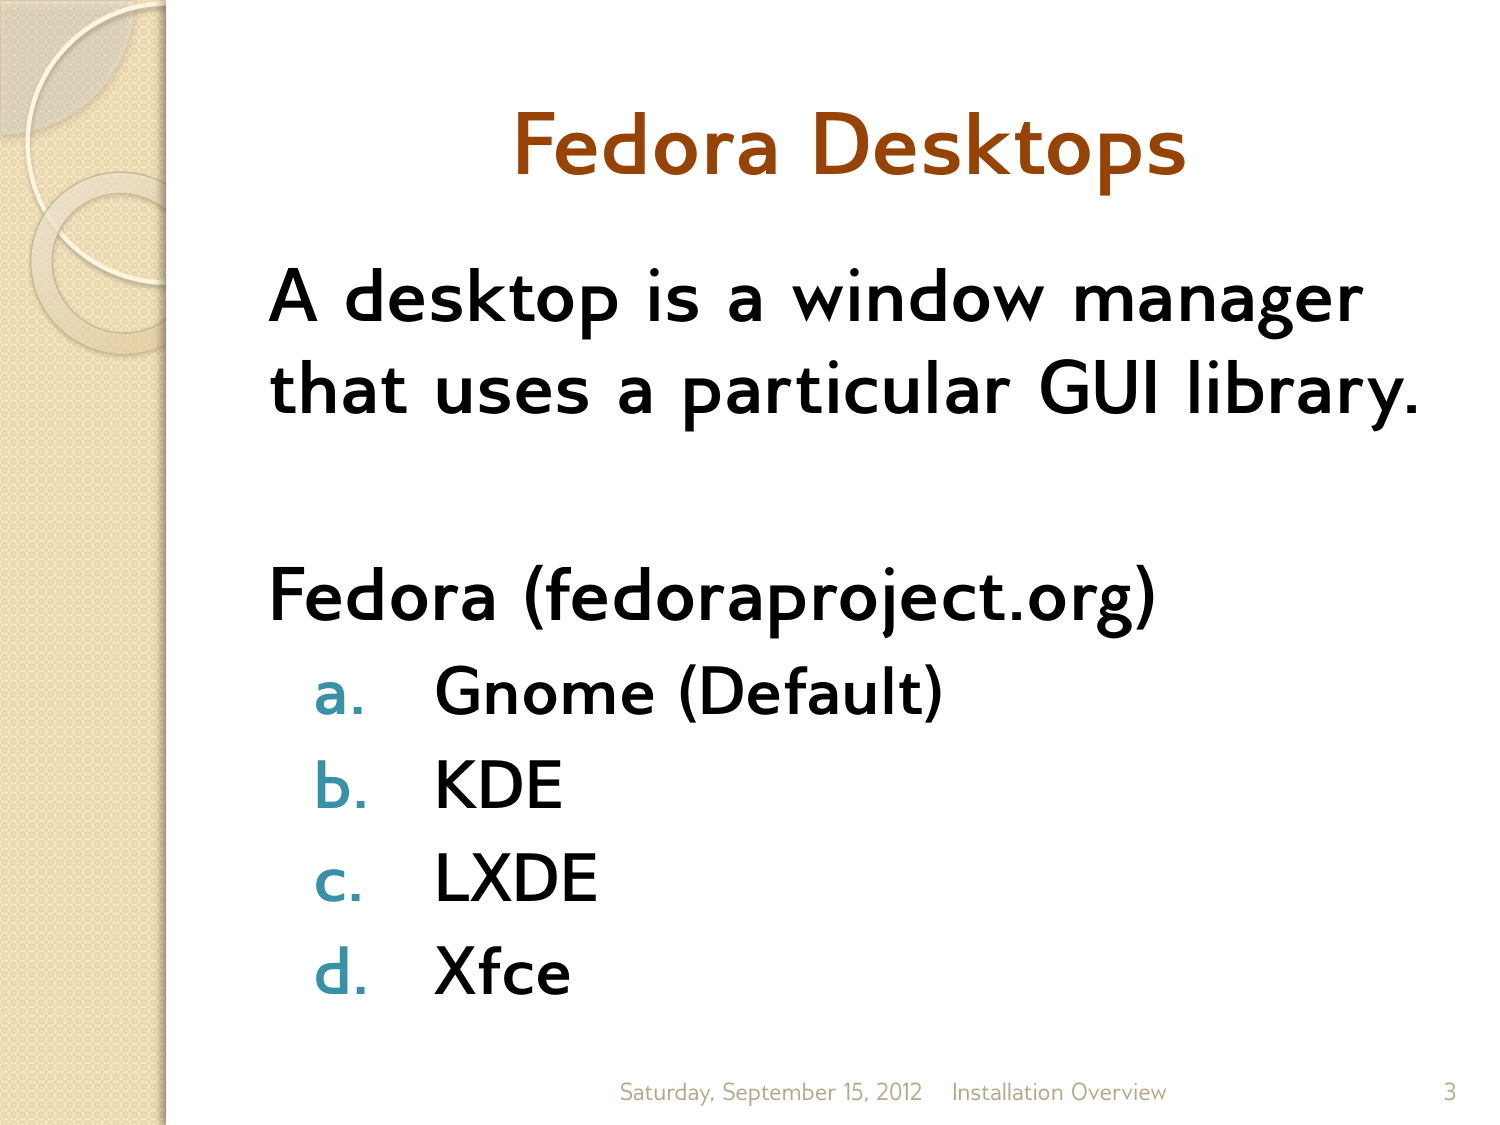

# Fedora Desktops
A desktop is a window manager that uses a particular GUI library.

Fedora (fedoraproject.org)
Gnome (Default)
KDE
LXDE
Xfce
Saturday, September 15, 2012
Installation Overview
3